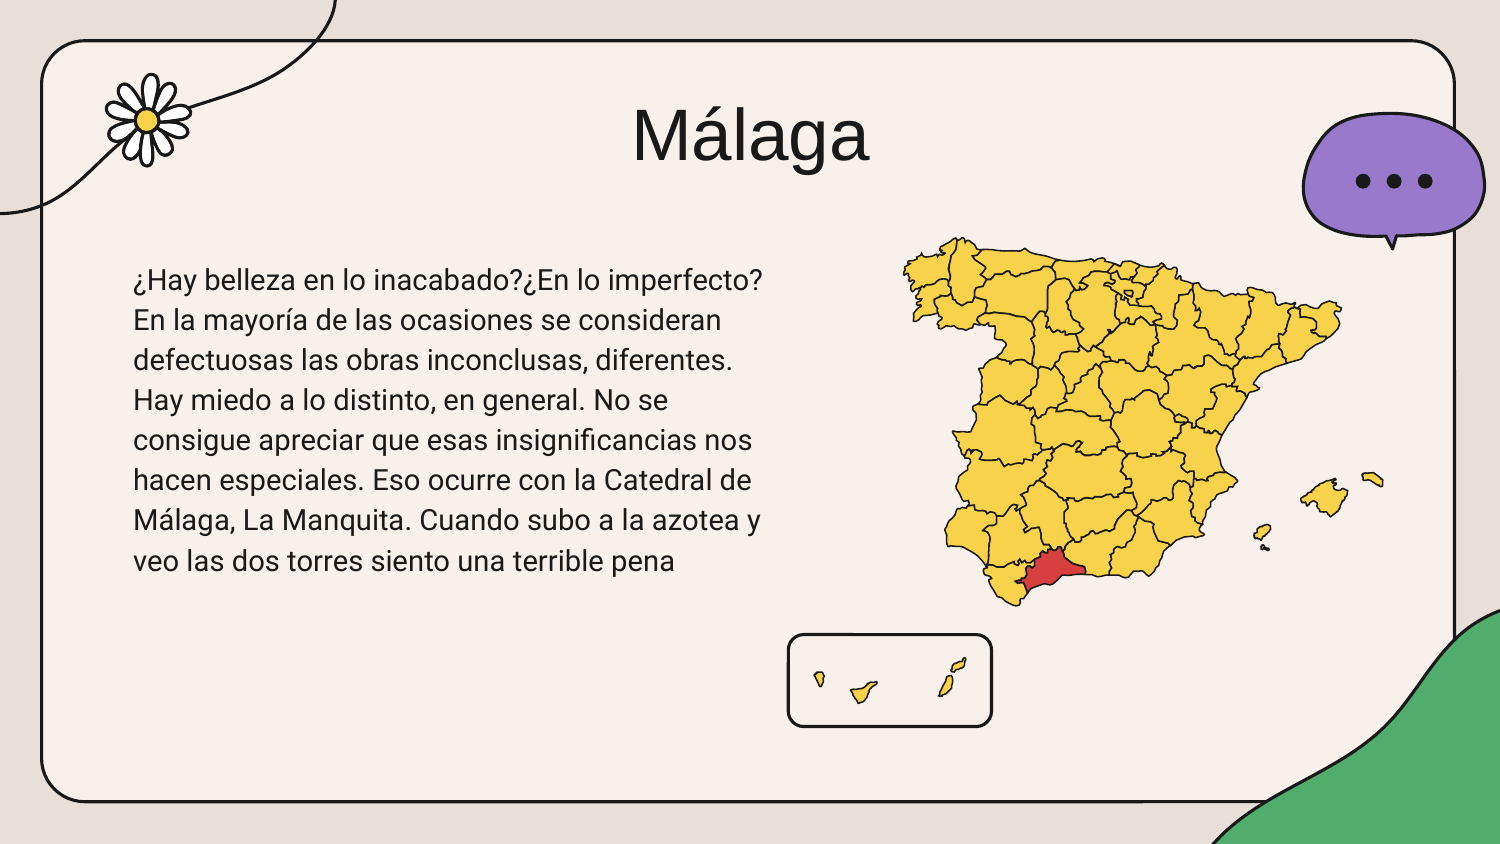

# Málaga

¿Hay belleza en lo inacabado?¿En lo imperfecto? En la mayoría de las ocasiones se consideran defectuosas las obras inconclusas, diferentes. Hay miedo a lo distinto, en general. No se consigue apreciar que esas insignificancias nos hacen especiales. Eso ocurre con la Catedral de Málaga, La Manquita. Cuando subo a la azotea y veo las dos torres siento una terrible pena